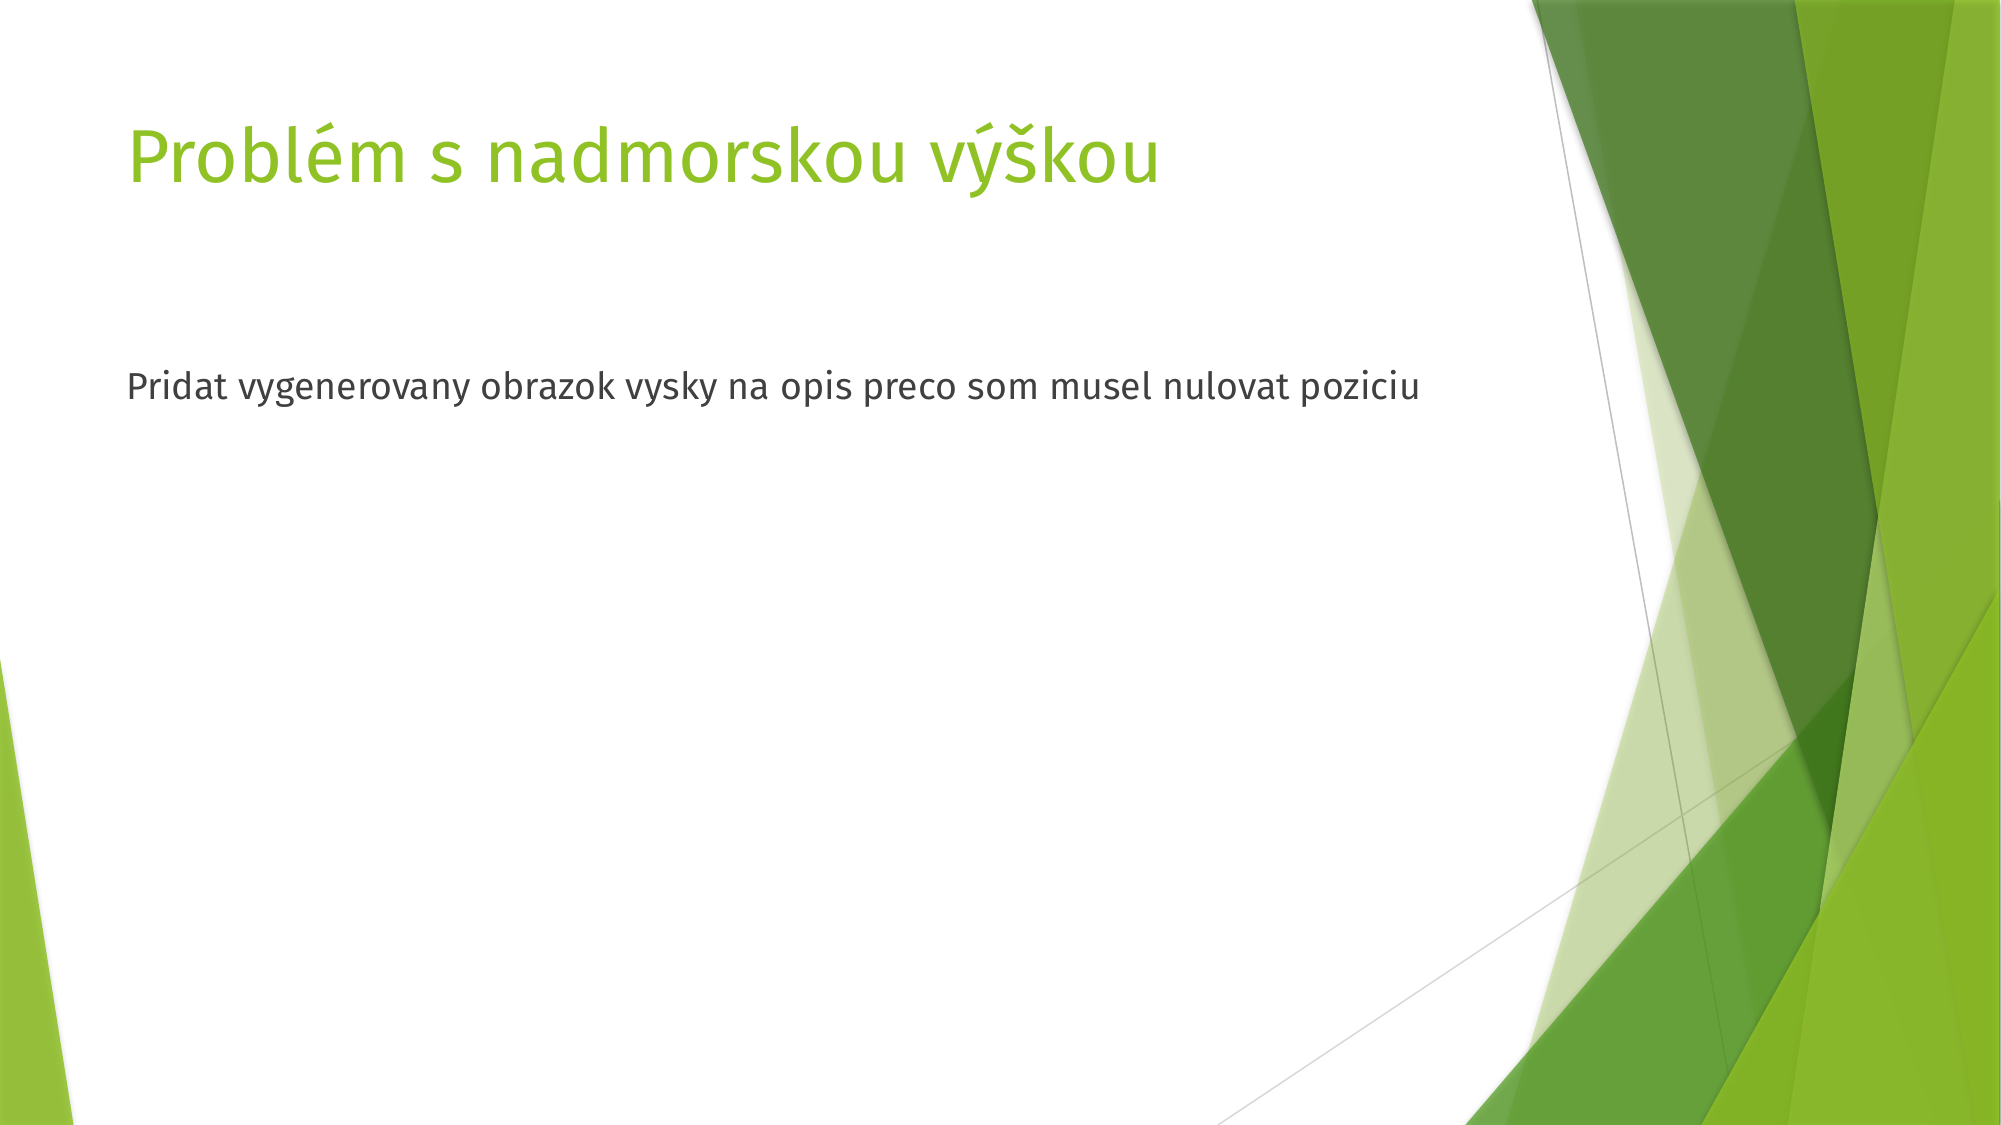

# Problém s nadmorskou výškou
Pridat vygenerovany obrazok vysky na opis preco som musel nulovat poziciu